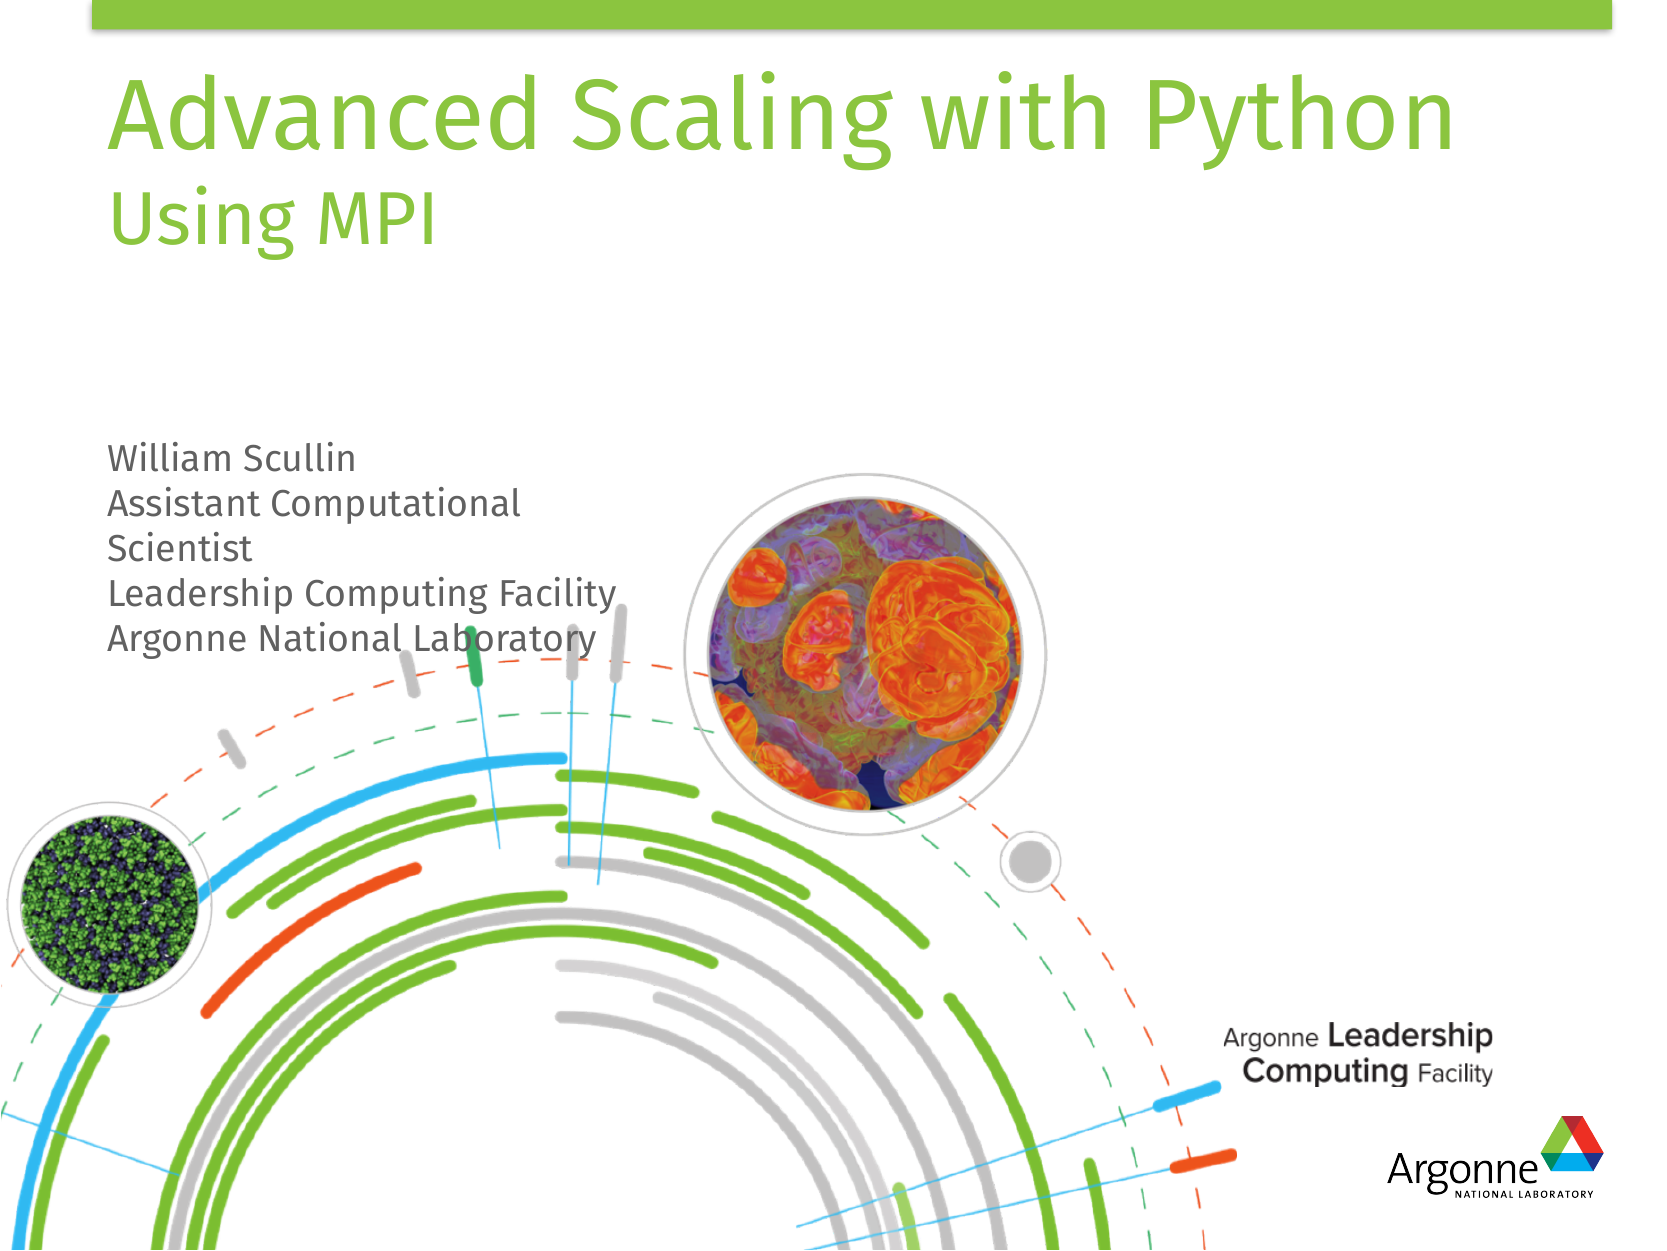

# Advanced Scaling with Python Using MPI
William Scullin
Assistant Computational Scientist
Leadership Computing Facility
Argonne National Laboratory